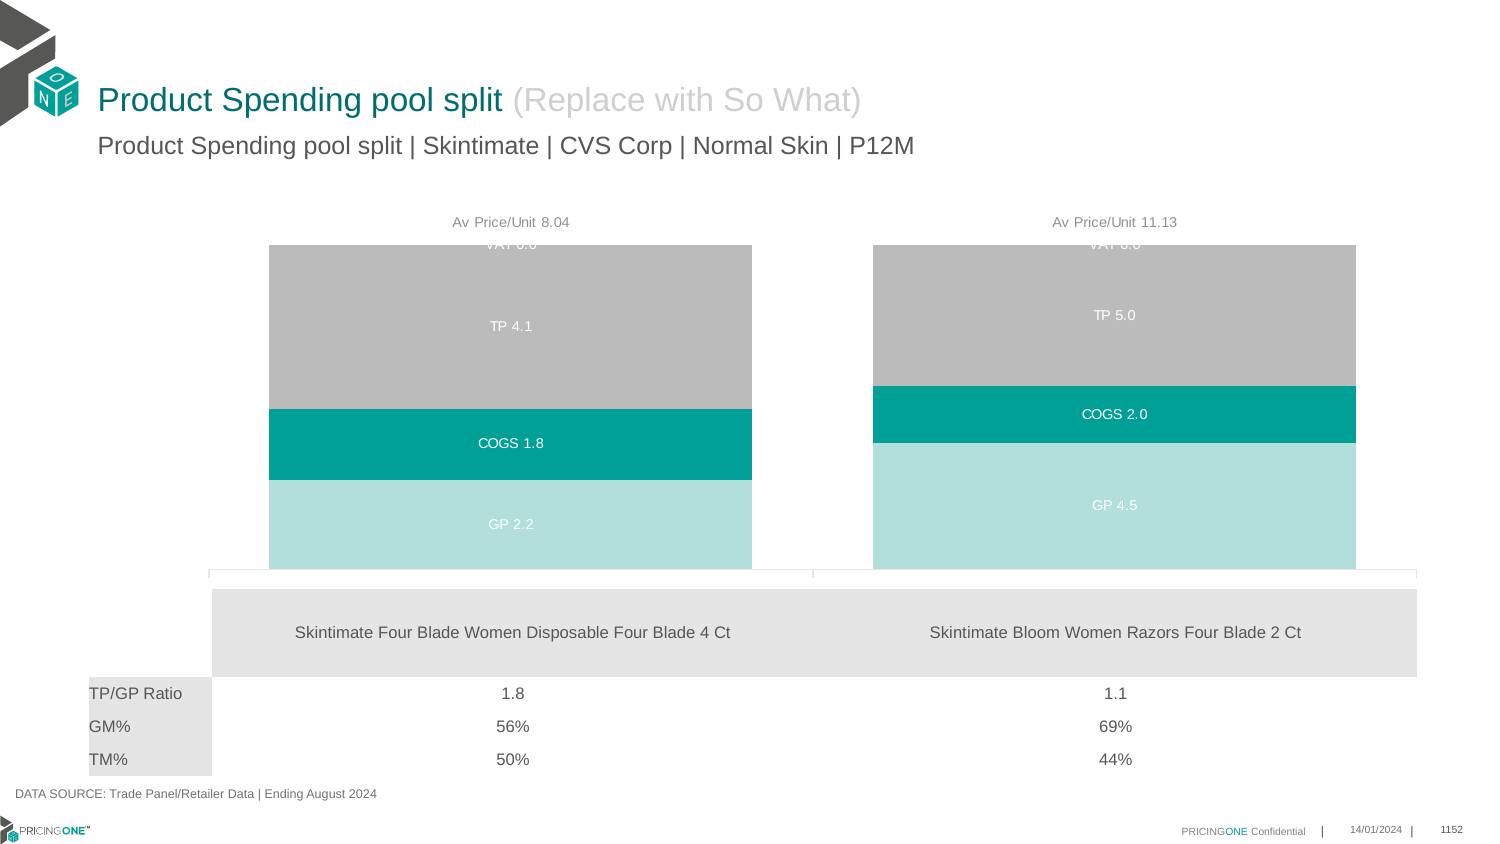

# Product Spending pool split (Replace with So What)
Product Spending pool split | Skintimate | CVS Corp | Normal Skin | P12M

### Chart

| Category | GP | COGS | TP | VAT |
|---|---|---|---|---|
| Av Price/Unit 8.04 | 2.209901480138408 | 1.7633899069896193 | 4.052134218408305 | 0.0 |
| Av Price/Unit 11.13 | 4.456499999999999 | 2.0223 | 4.991553761833582 | 0.0 |
|  | Skintimate Four Blade Women Disposable Four Blade 4 Ct | Skintimate Bloom Women Razors Four Blade 2 Ct |
| --- | --- | --- |
| TP/GP Ratio | 1.8 | 1.1 |
| GM% | 56% | 69% |
| TM% | 50% | 44% |
DATA SOURCE: Trade Panel/Retailer Data | Ending August 2024

14/01/2024
1152